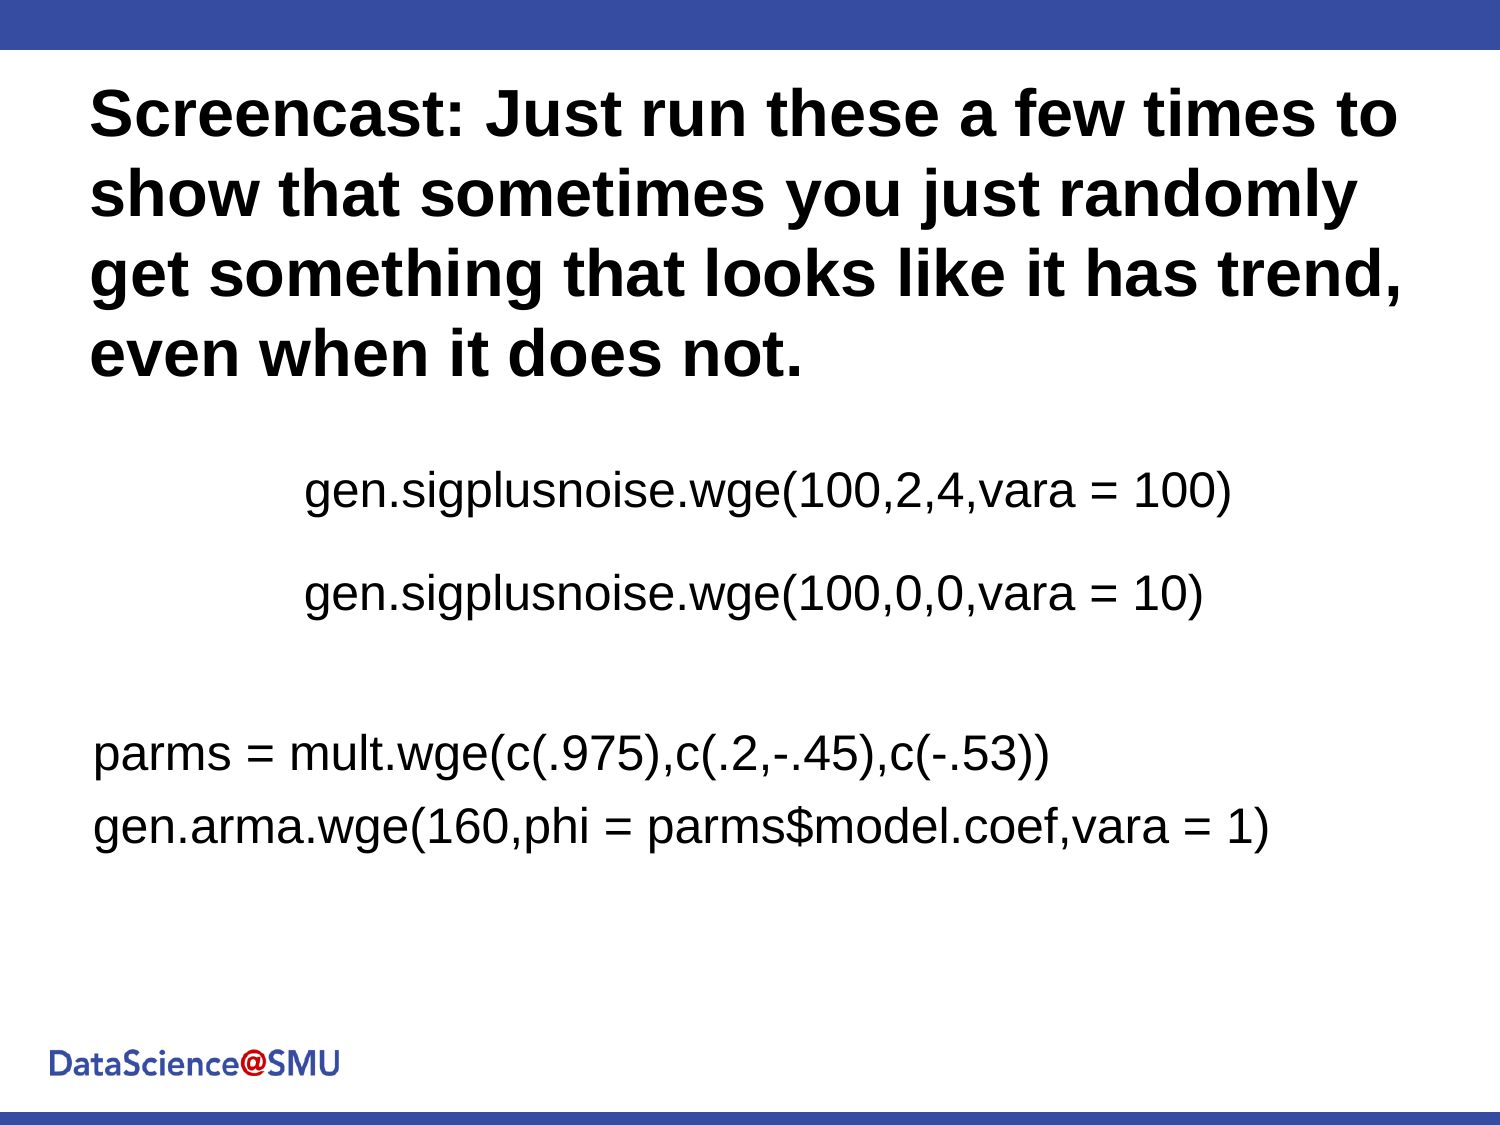

Screencast: Just run these a few times to show that sometimes you just randomly get something that looks like it has trend, even when it does not.
gen.sigplusnoise.wge(100,2,4,vara = 100)
gen.sigplusnoise.wge(100,0,0,vara = 10)
parms = mult.wge(c(.975),c(.2,-.45),c(-.53))
gen.arma.wge(160,phi = parms$model.coef,vara = 1)